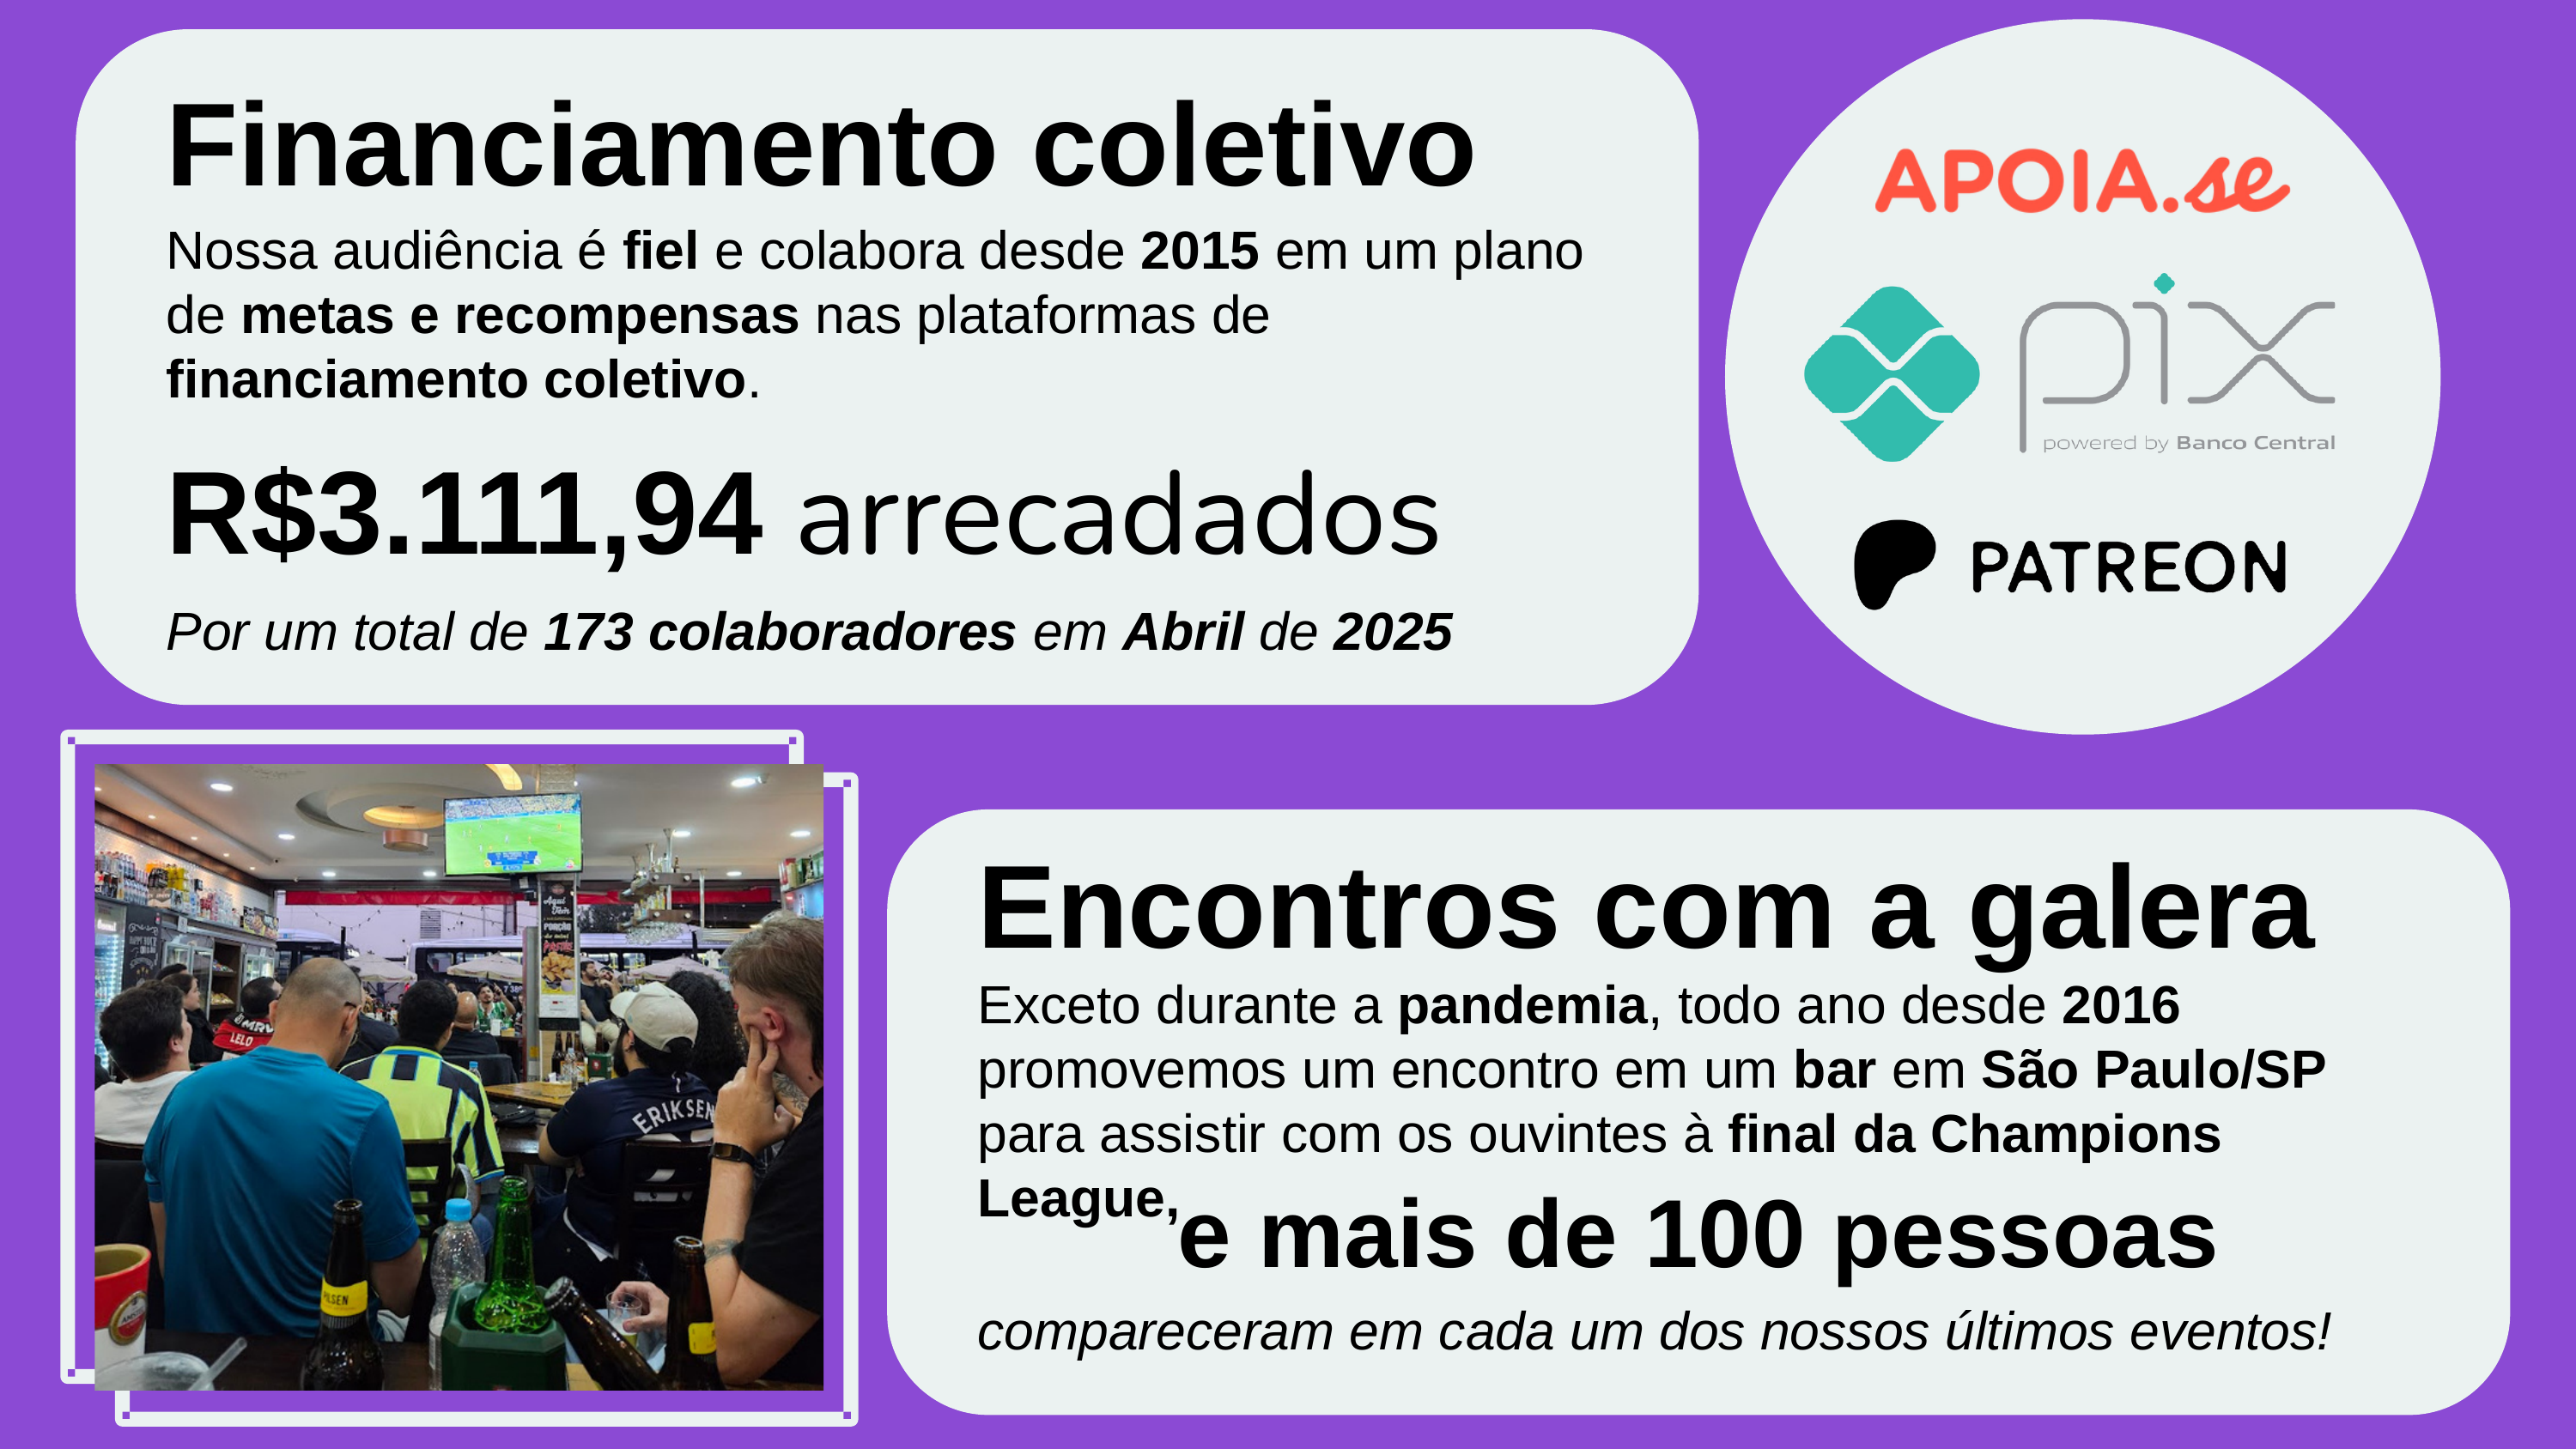

Financiamento coletivo

Nossa audiência é fiel e colabora desde 2015 em um plano de metas e recompensas nas plataformas de financiamento coletivo.

R$3.111,94 arrecadados

Por um total de 173 colaboradores em Abril de 2025

Encontros com a galera

Exceto durante a pandemia, todo ano desde 2016 promovemos um encontro em um bar em São Paulo/SP para assistir com os ouvintes à final da Champions League,

e mais de 100 pessoas

compareceram em cada um dos nossos últimos eventos!